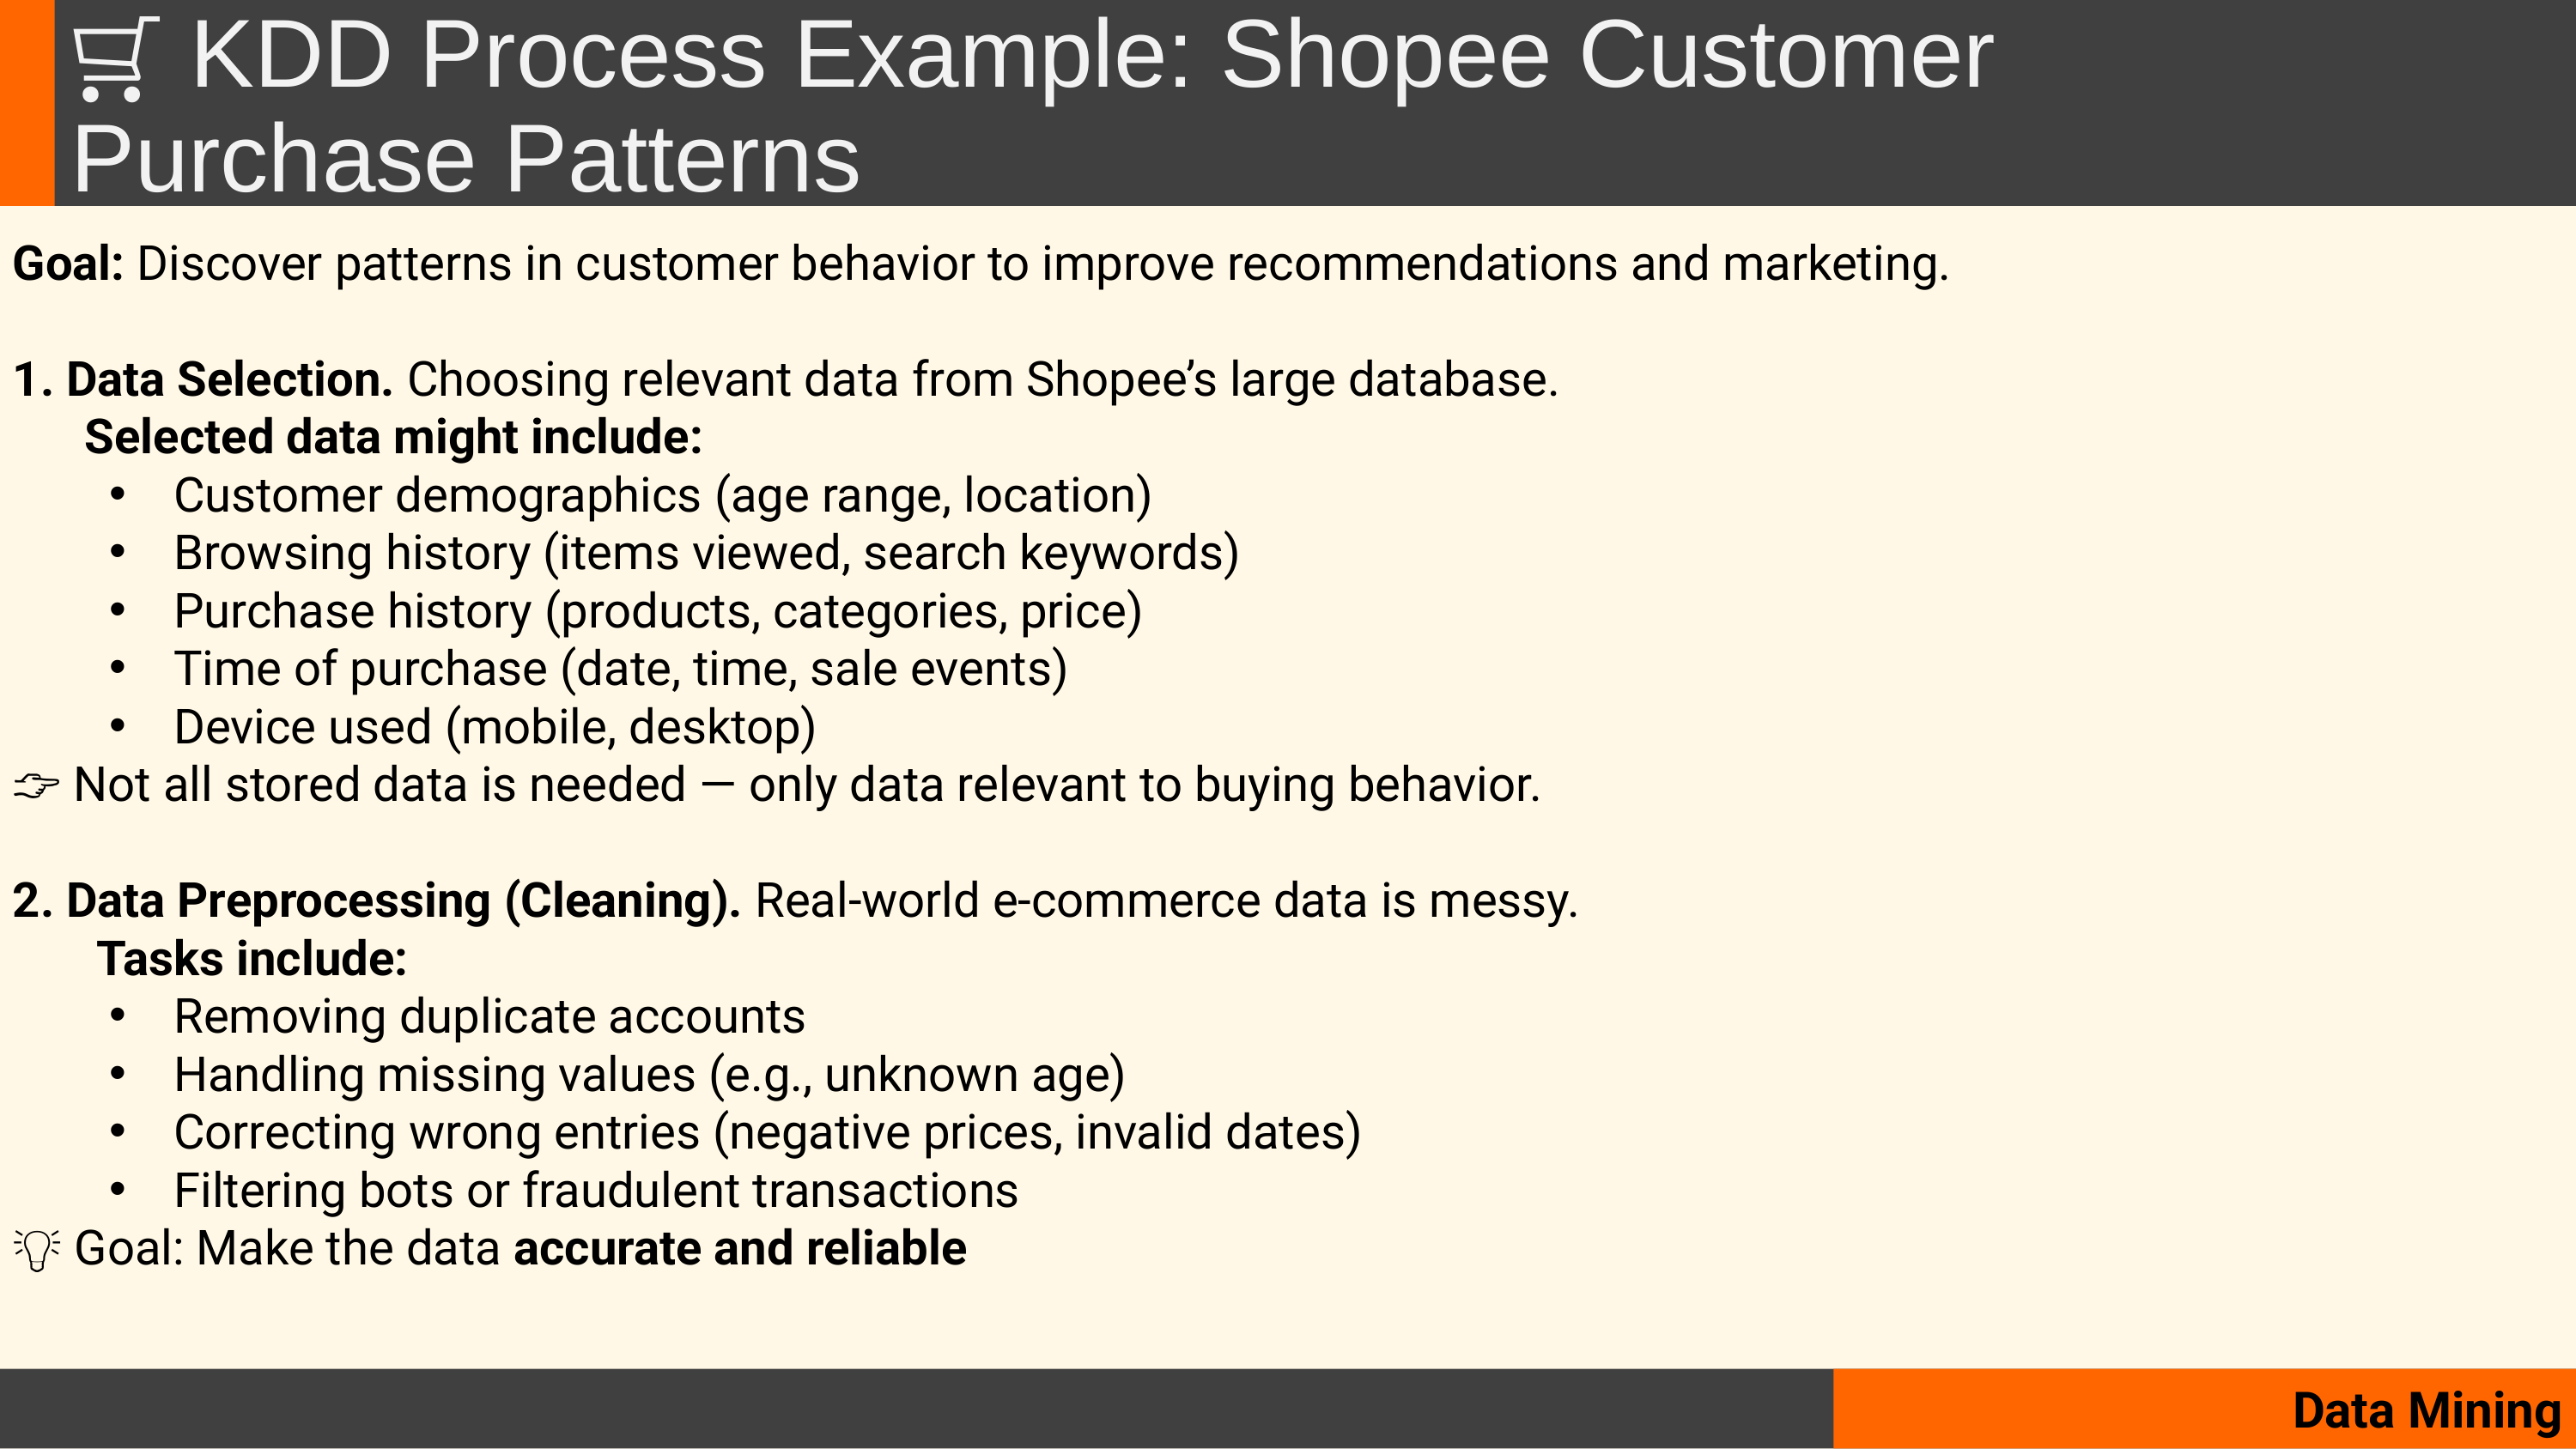

# 🛒 KDD Process Example: Shopee Customer Purchase Patterns
Goal: Discover patterns in customer behavior to improve recommendations and marketing.

1. Data Selection. Choosing relevant data from Shopee’s large database.
      Selected data might include:
Customer demographics (age range, location)
Browsing history (items viewed, search keywords)
Purchase history (products, categories, price)
Time of purchase (date, time, sale events)
Device used (mobile, desktop)
👉 Not all stored data is needed — only data relevant to buying behavior.

2. Data Preprocessing (Cleaning). Real-world e-commerce data is messy.
       Tasks include:
Removing duplicate accounts
Handling missing values (e.g., unknown age)
Correcting wrong entries (negative prices, invalid dates)
Filtering bots or fraudulent transactions
💡 Goal: Make the data accurate and reliable

Data Mining